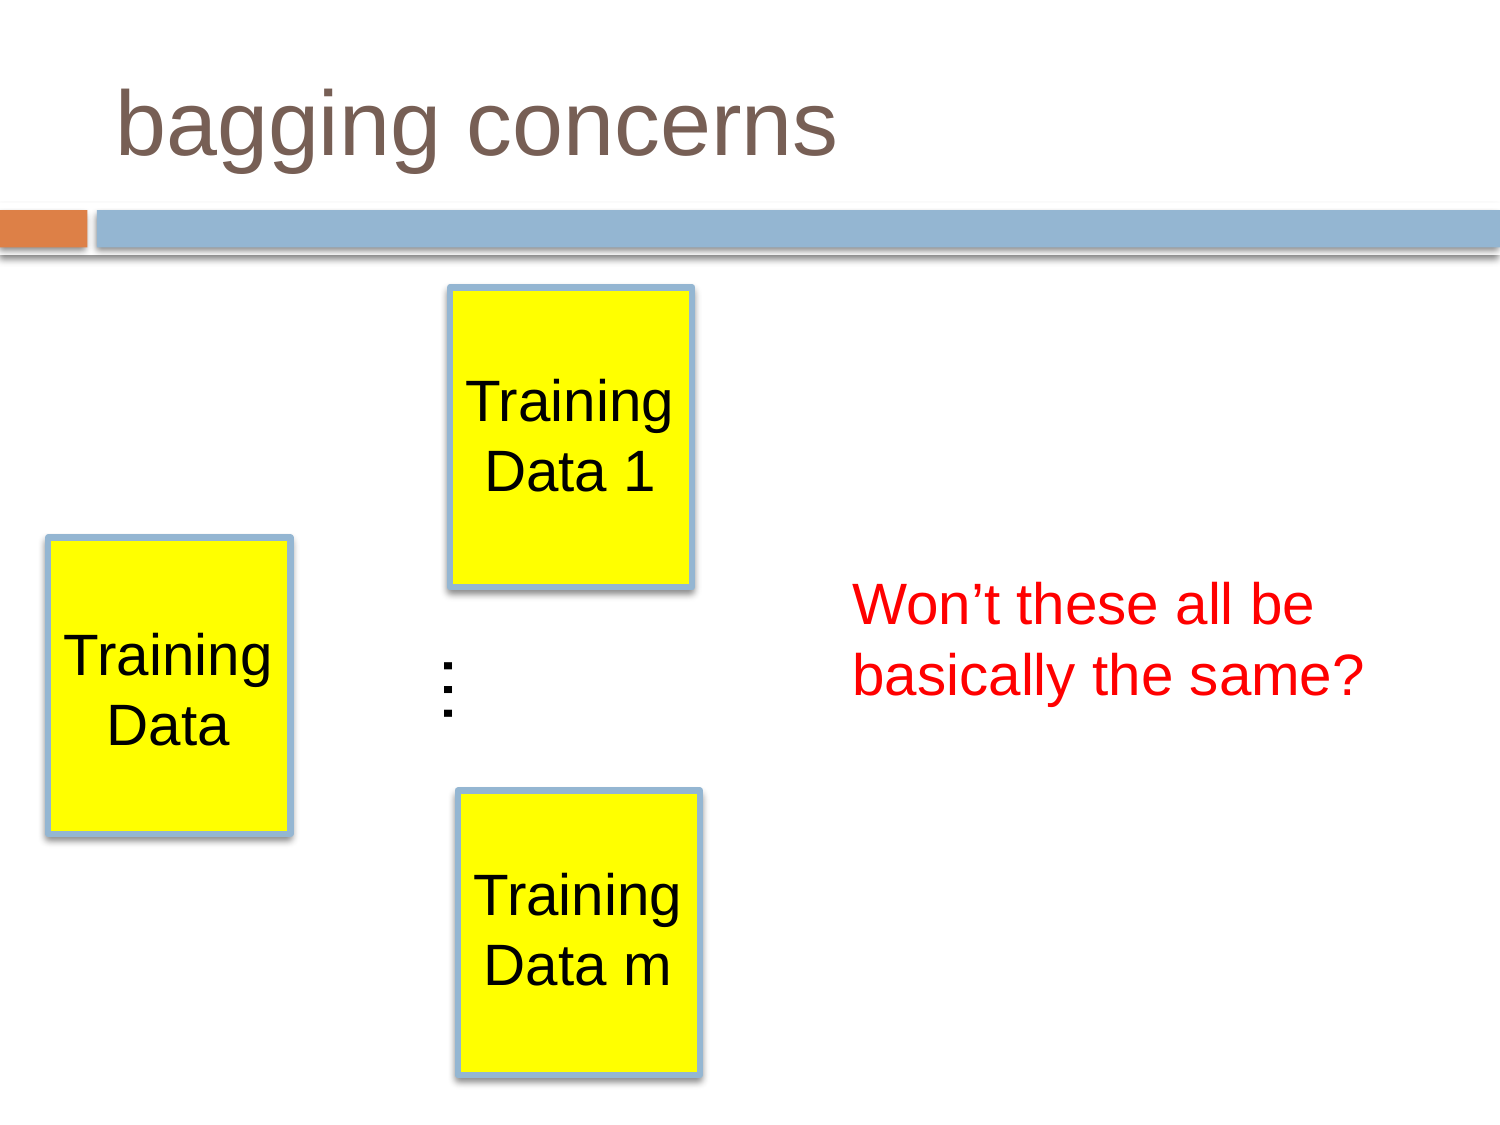

# bagging concerns

Training
Data 1

Won’t these all be basically the same?
Training
Data
…

Training
Data m